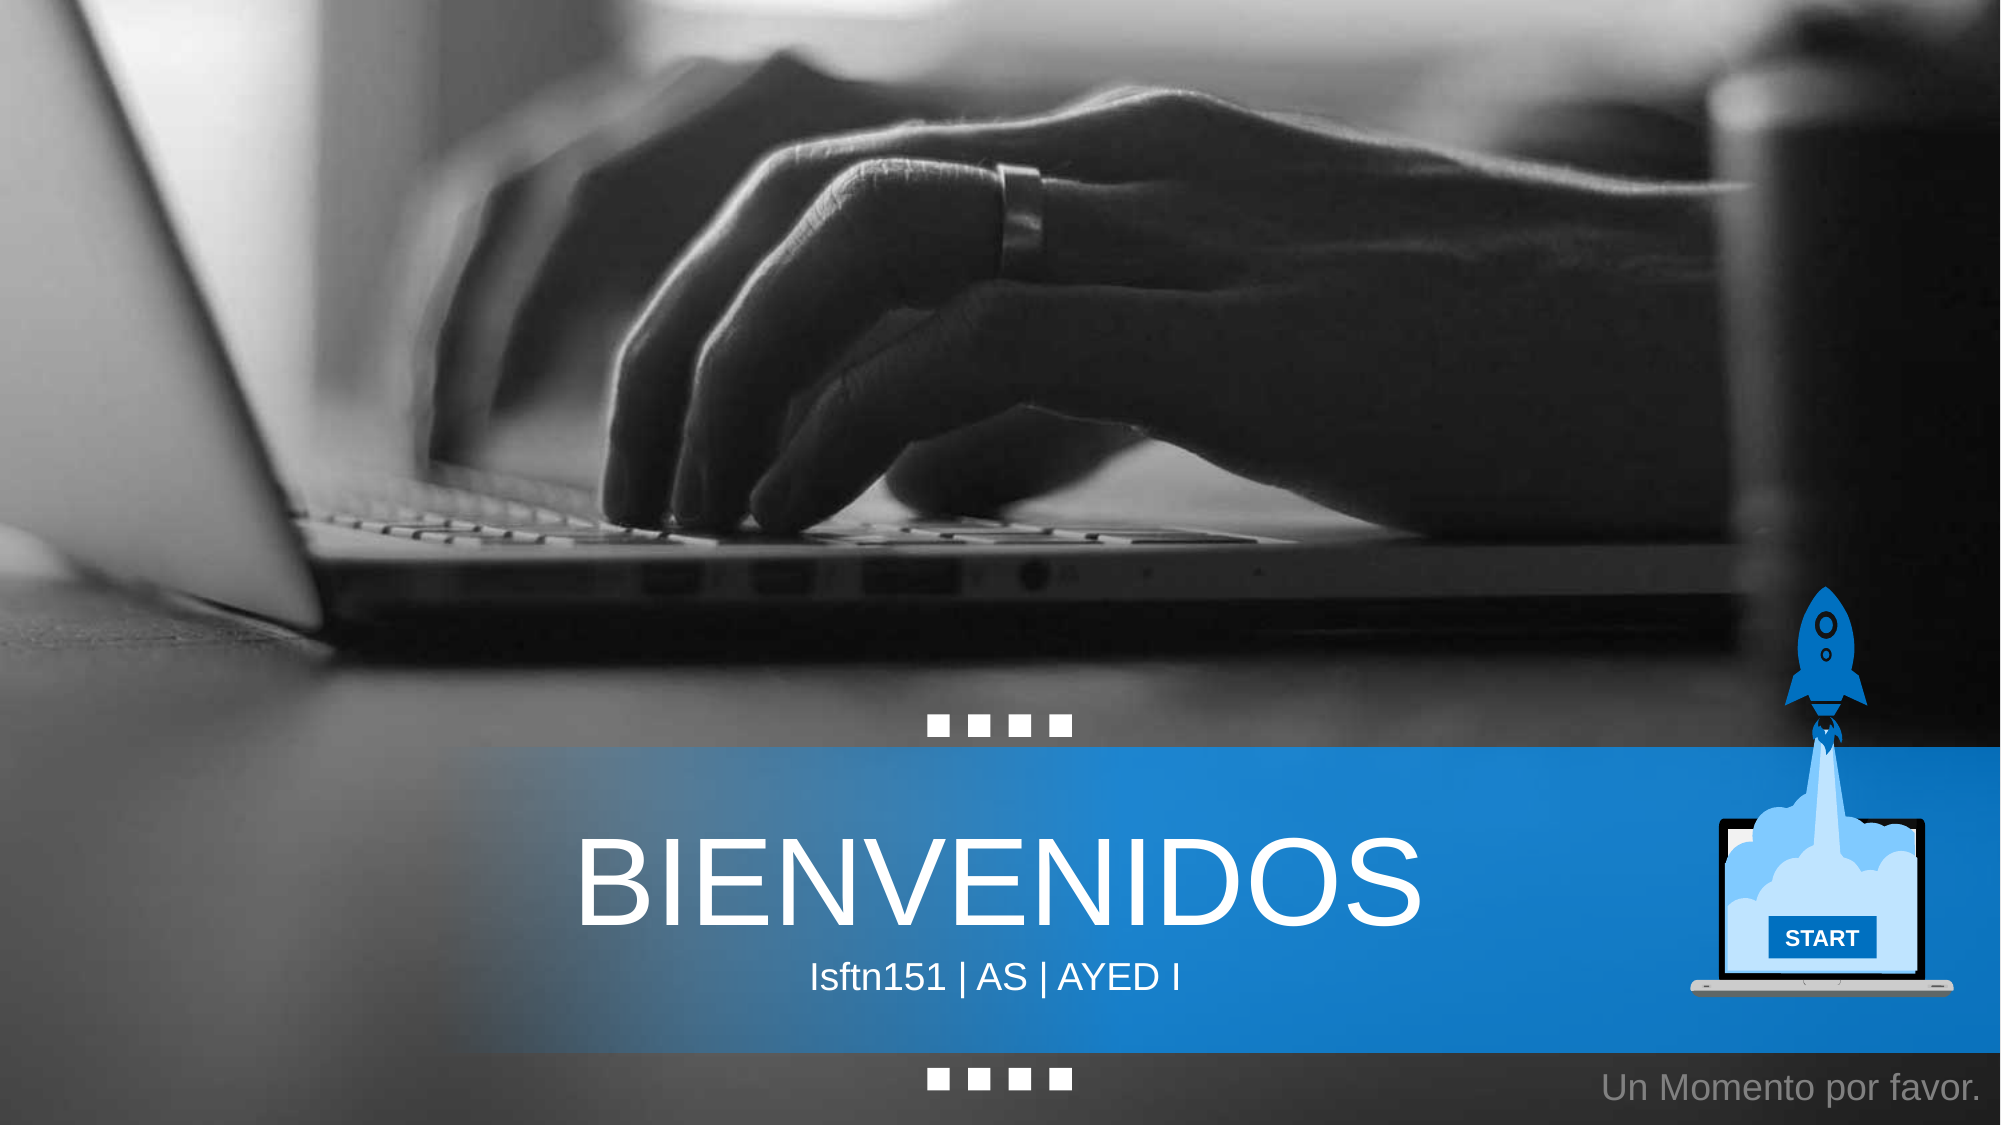

START

BIENVENIDOS
Isftn151 | AS | AYED I
Un Momento por favor.